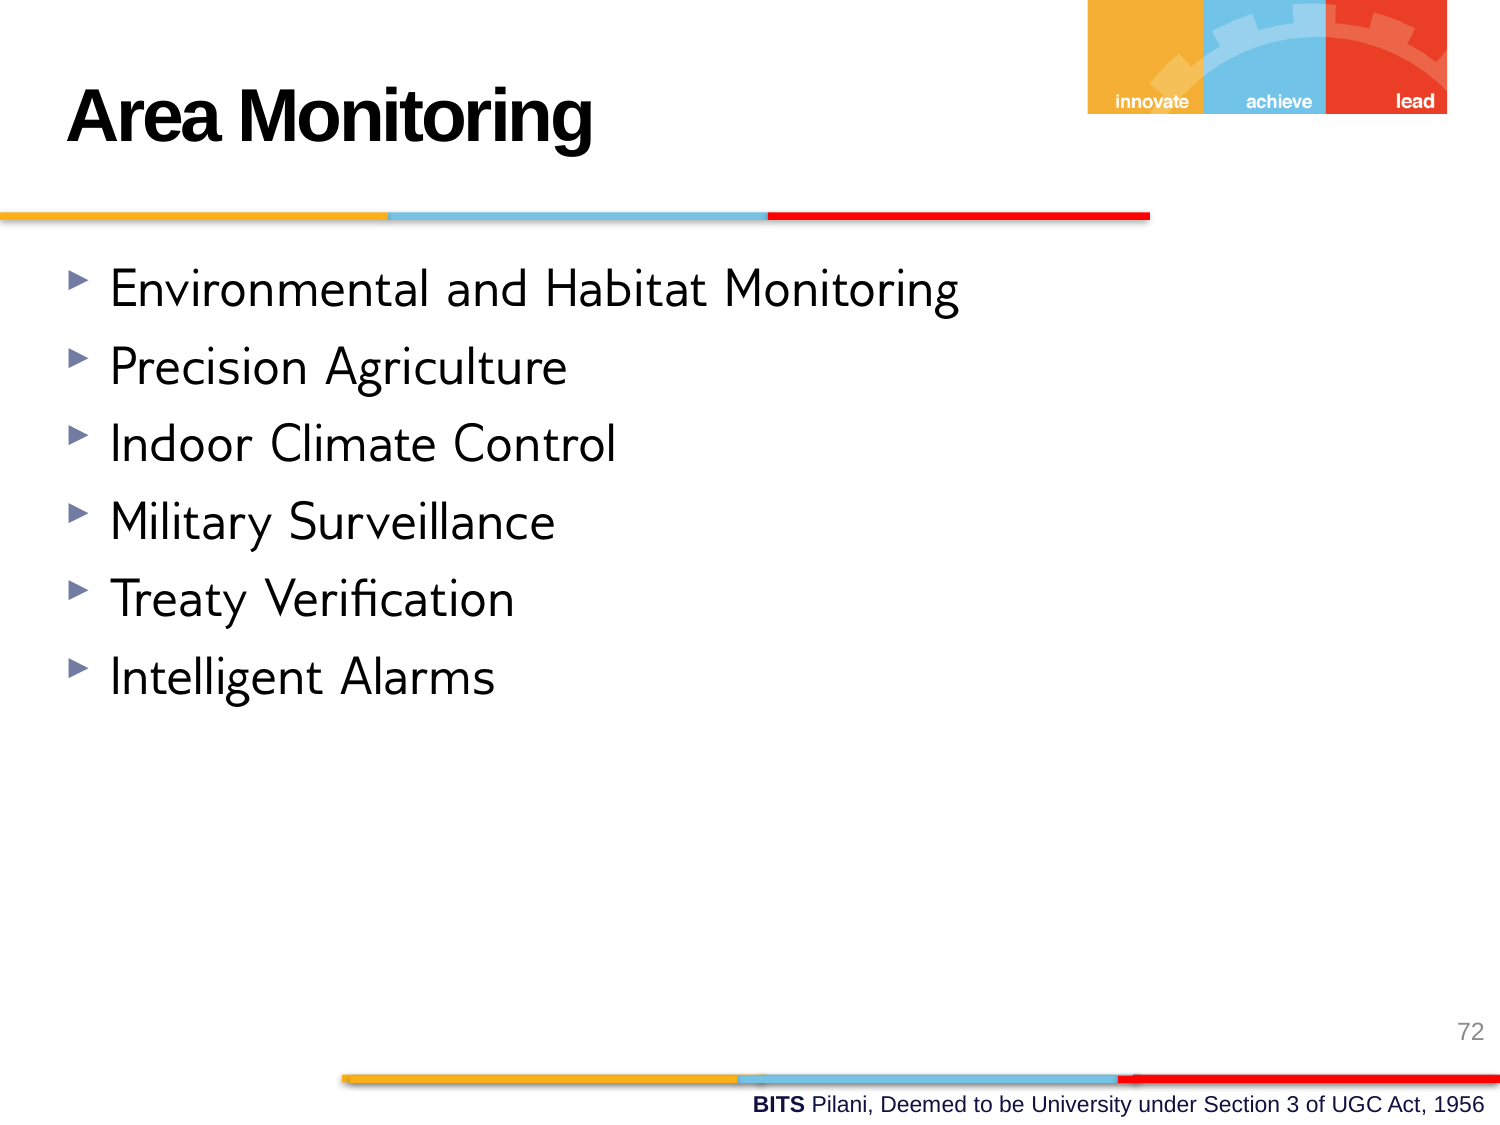

Area Monitoring
Environmental and Habitat Monitoring
Precision Agriculture
Indoor Climate Control
Military Surveillance
Treaty Verification
Intelligent Alarms

72